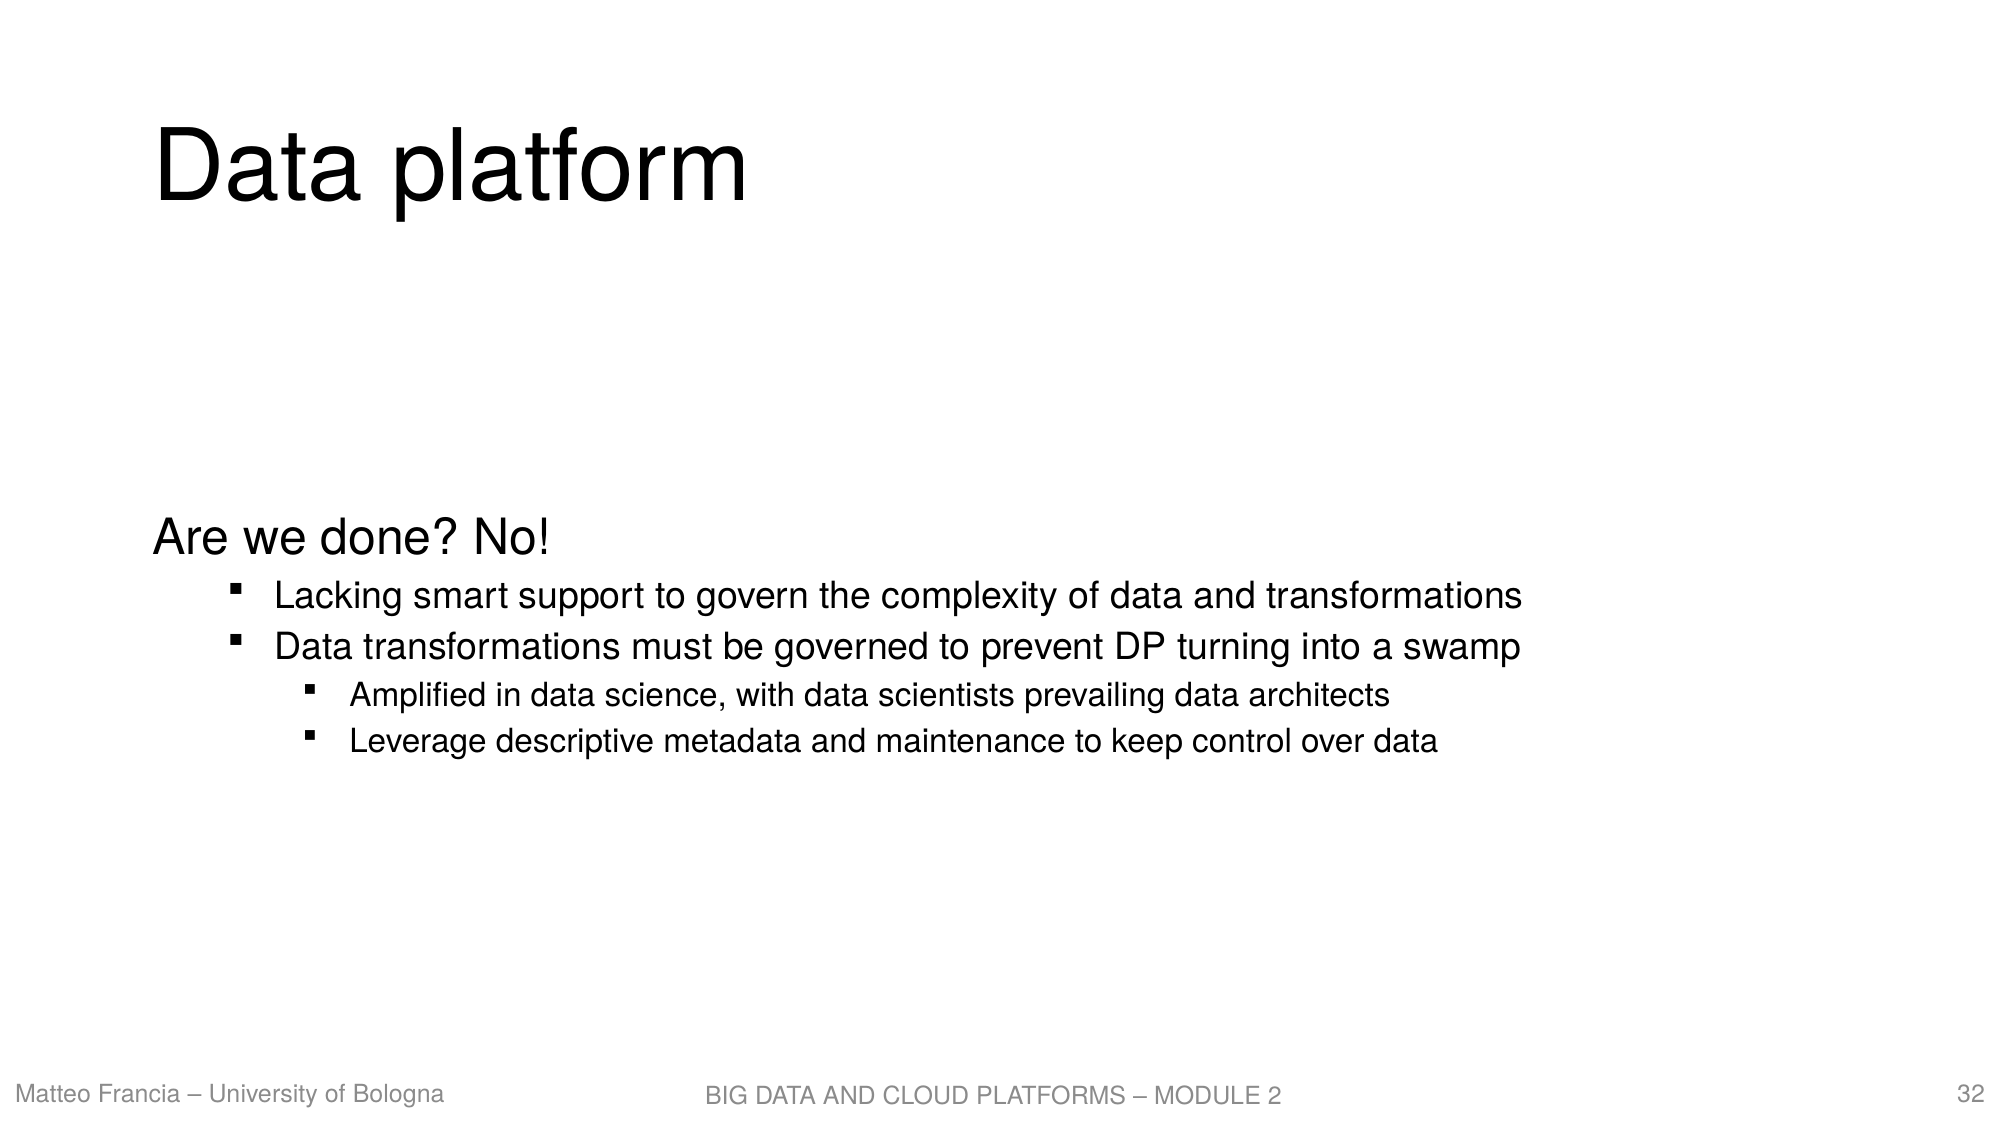

# Data platform
Are we done? No!
Lacking smart support to govern the complexity of data and transformations
Data transformations must be governed to prevent DP turning into a swamp
Amplified in data science, with data scientists prevailing data architects
Leverage descriptive metadata and maintenance to keep control over data
32
Matteo Francia – University of Bologna